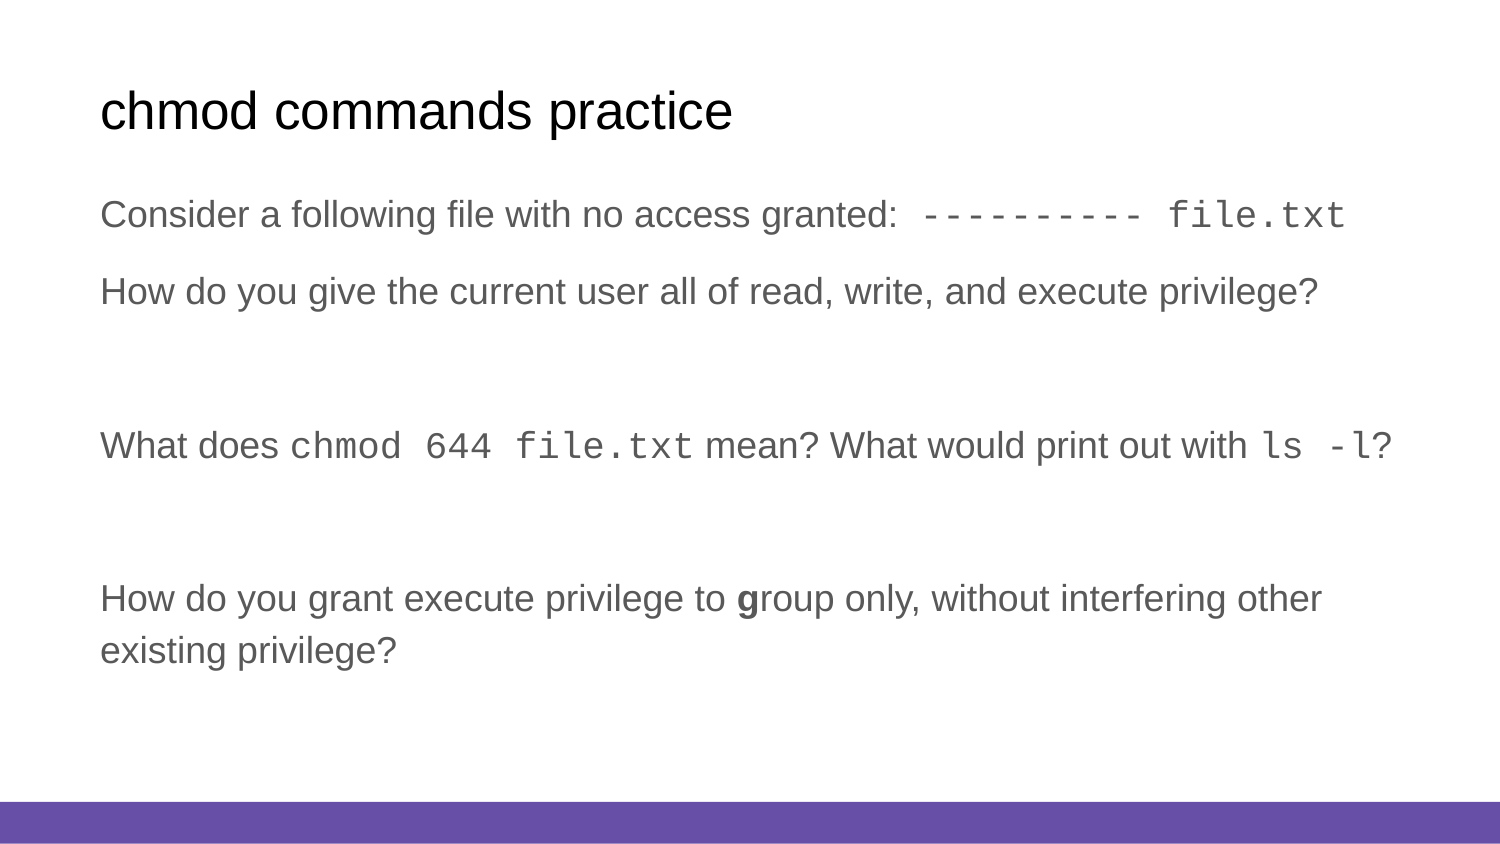

# chmod commands practice
Consider a following file with no access granted:  ---------- file.txt
How do you give the current user all of read, write, and execute privilege?

What does chmod 644 file.txt mean? What would print out with ls -l?

How do you grant execute privilege to group only, without interfering other existing privilege?